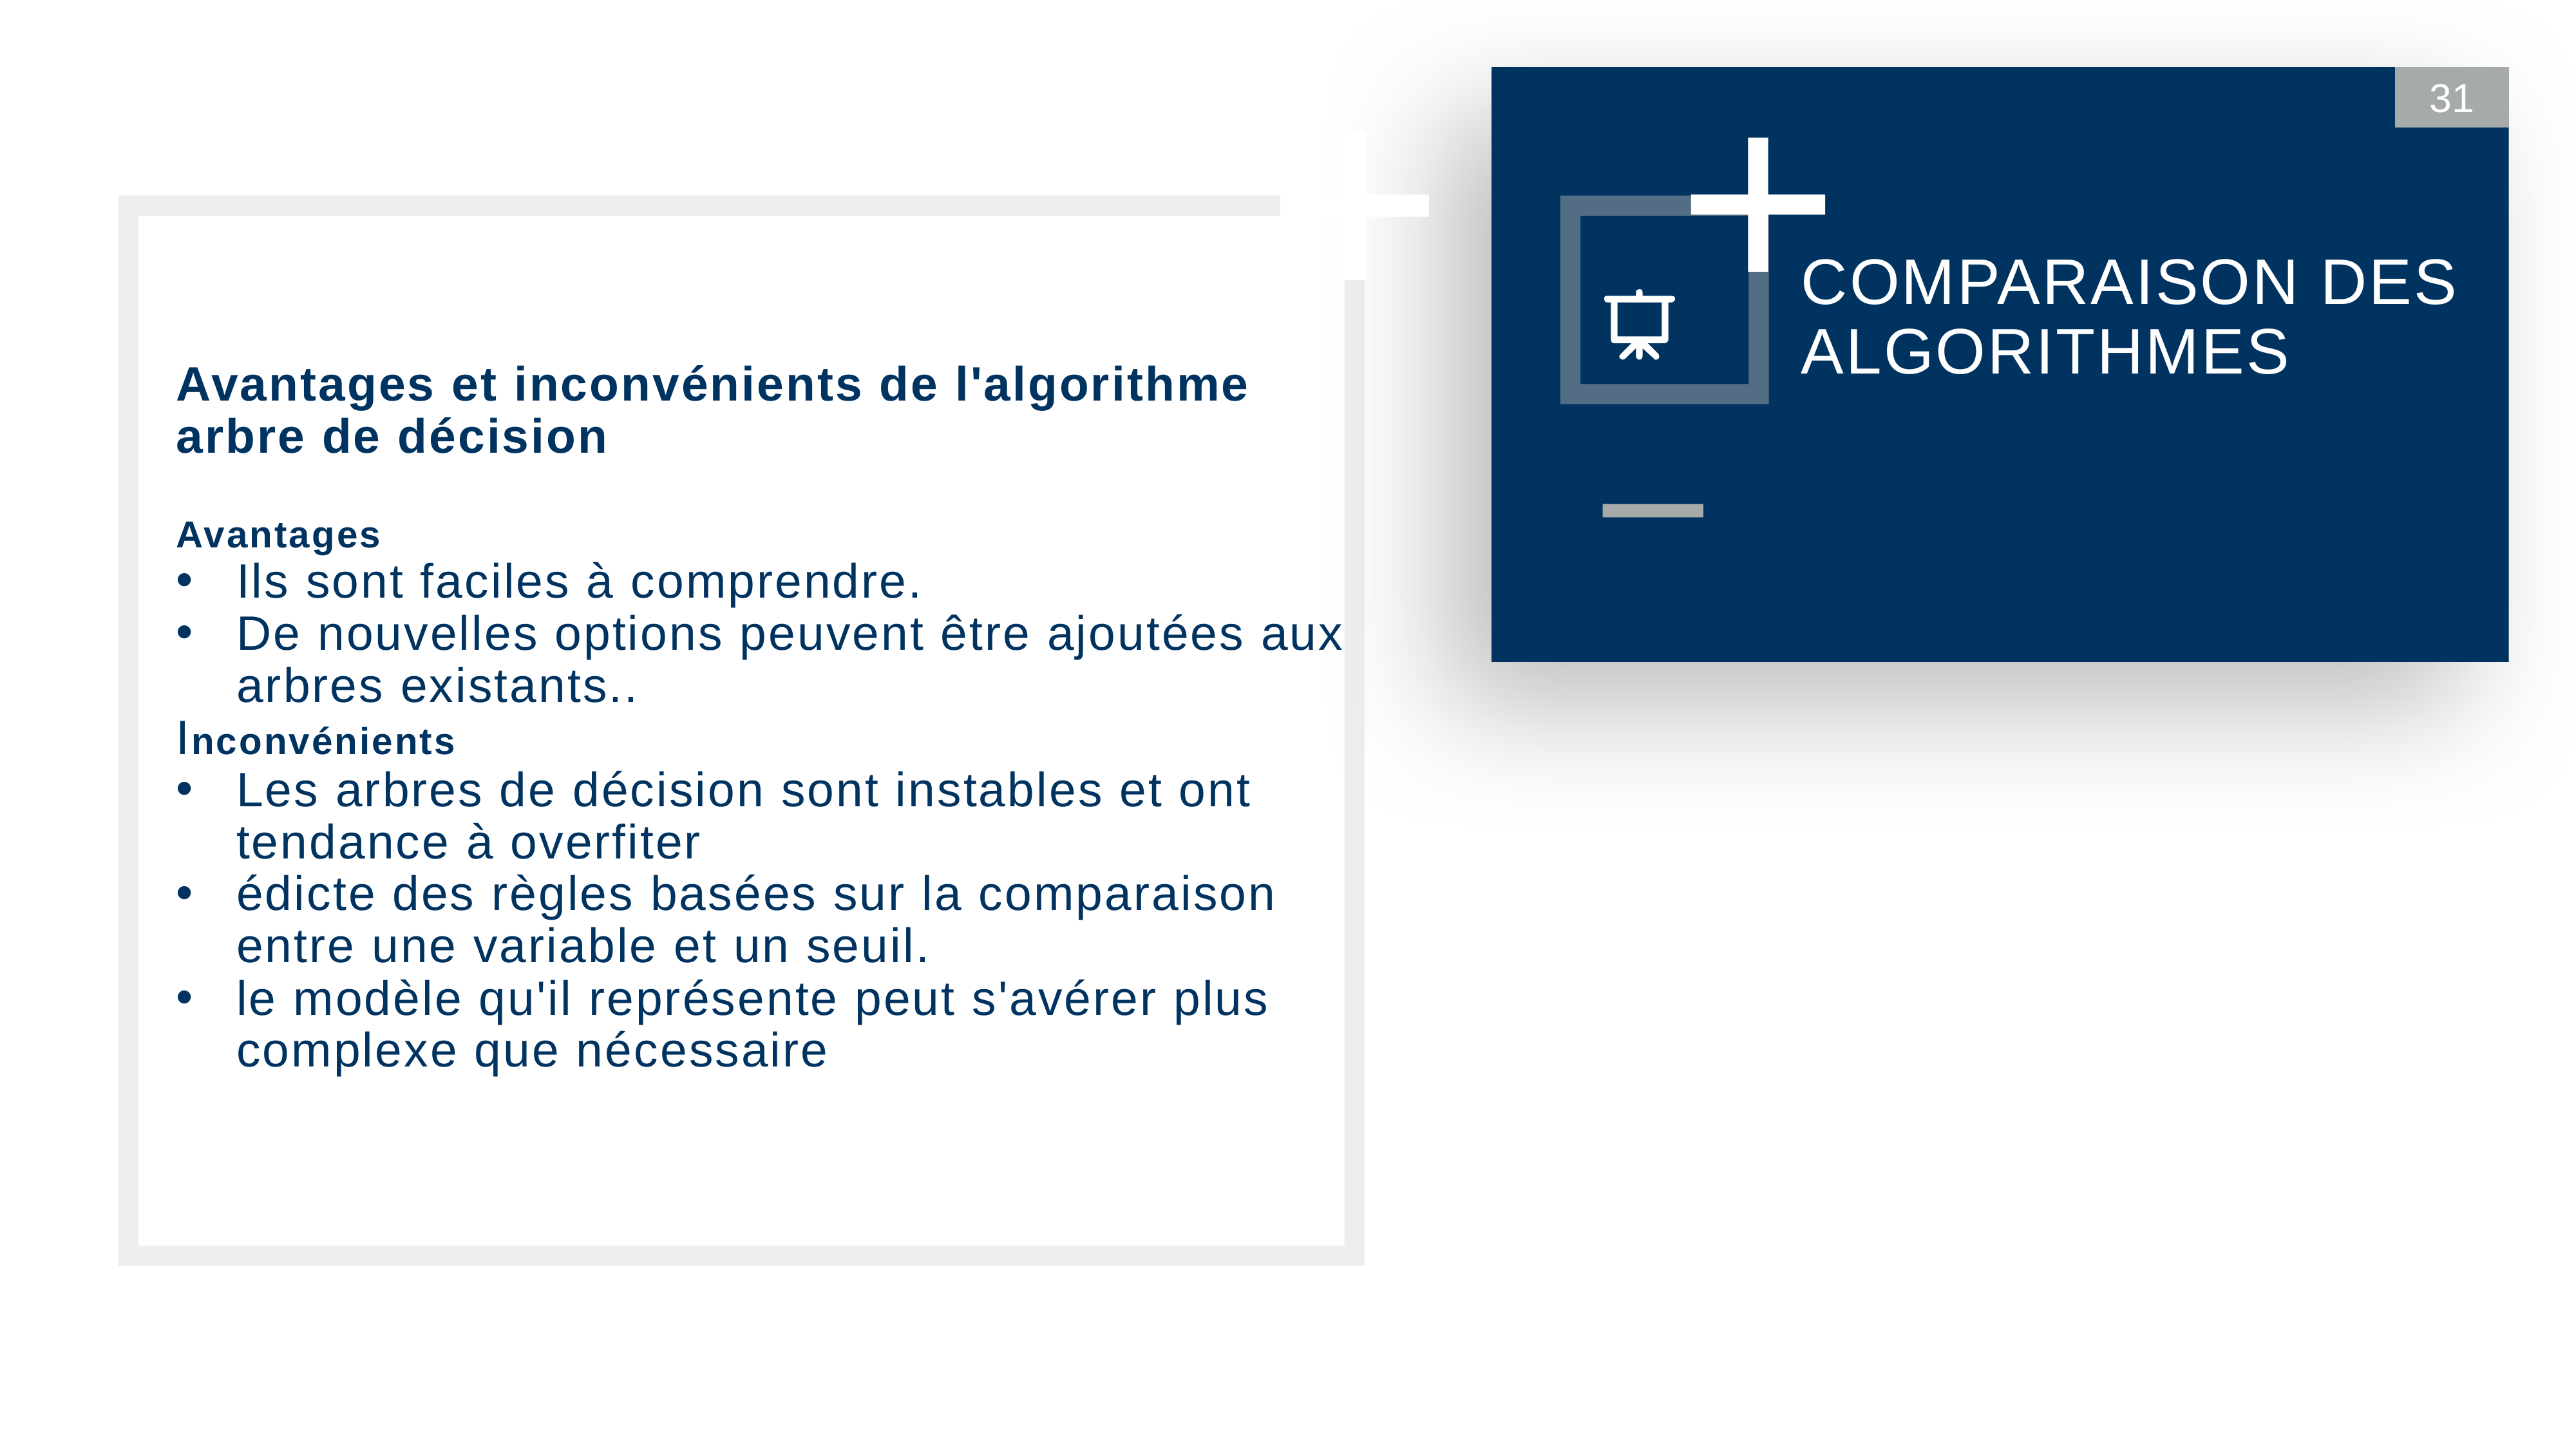

31

COMPARAISON DES ALGORITHMES

Avantages et inconvénients de l'algorithme arbre de décision

Avantages
Ils sont faciles à comprendre.
De nouvelles options peuvent être ajoutées aux arbres existants..
Inconvénients
Les arbres de décision sont instables et ont tendance à overfiter
édicte des règles basées sur la comparaison entre une variable et un seuil.
le modèle qu'il représente peut s'avérer plus complexe que nécessaire